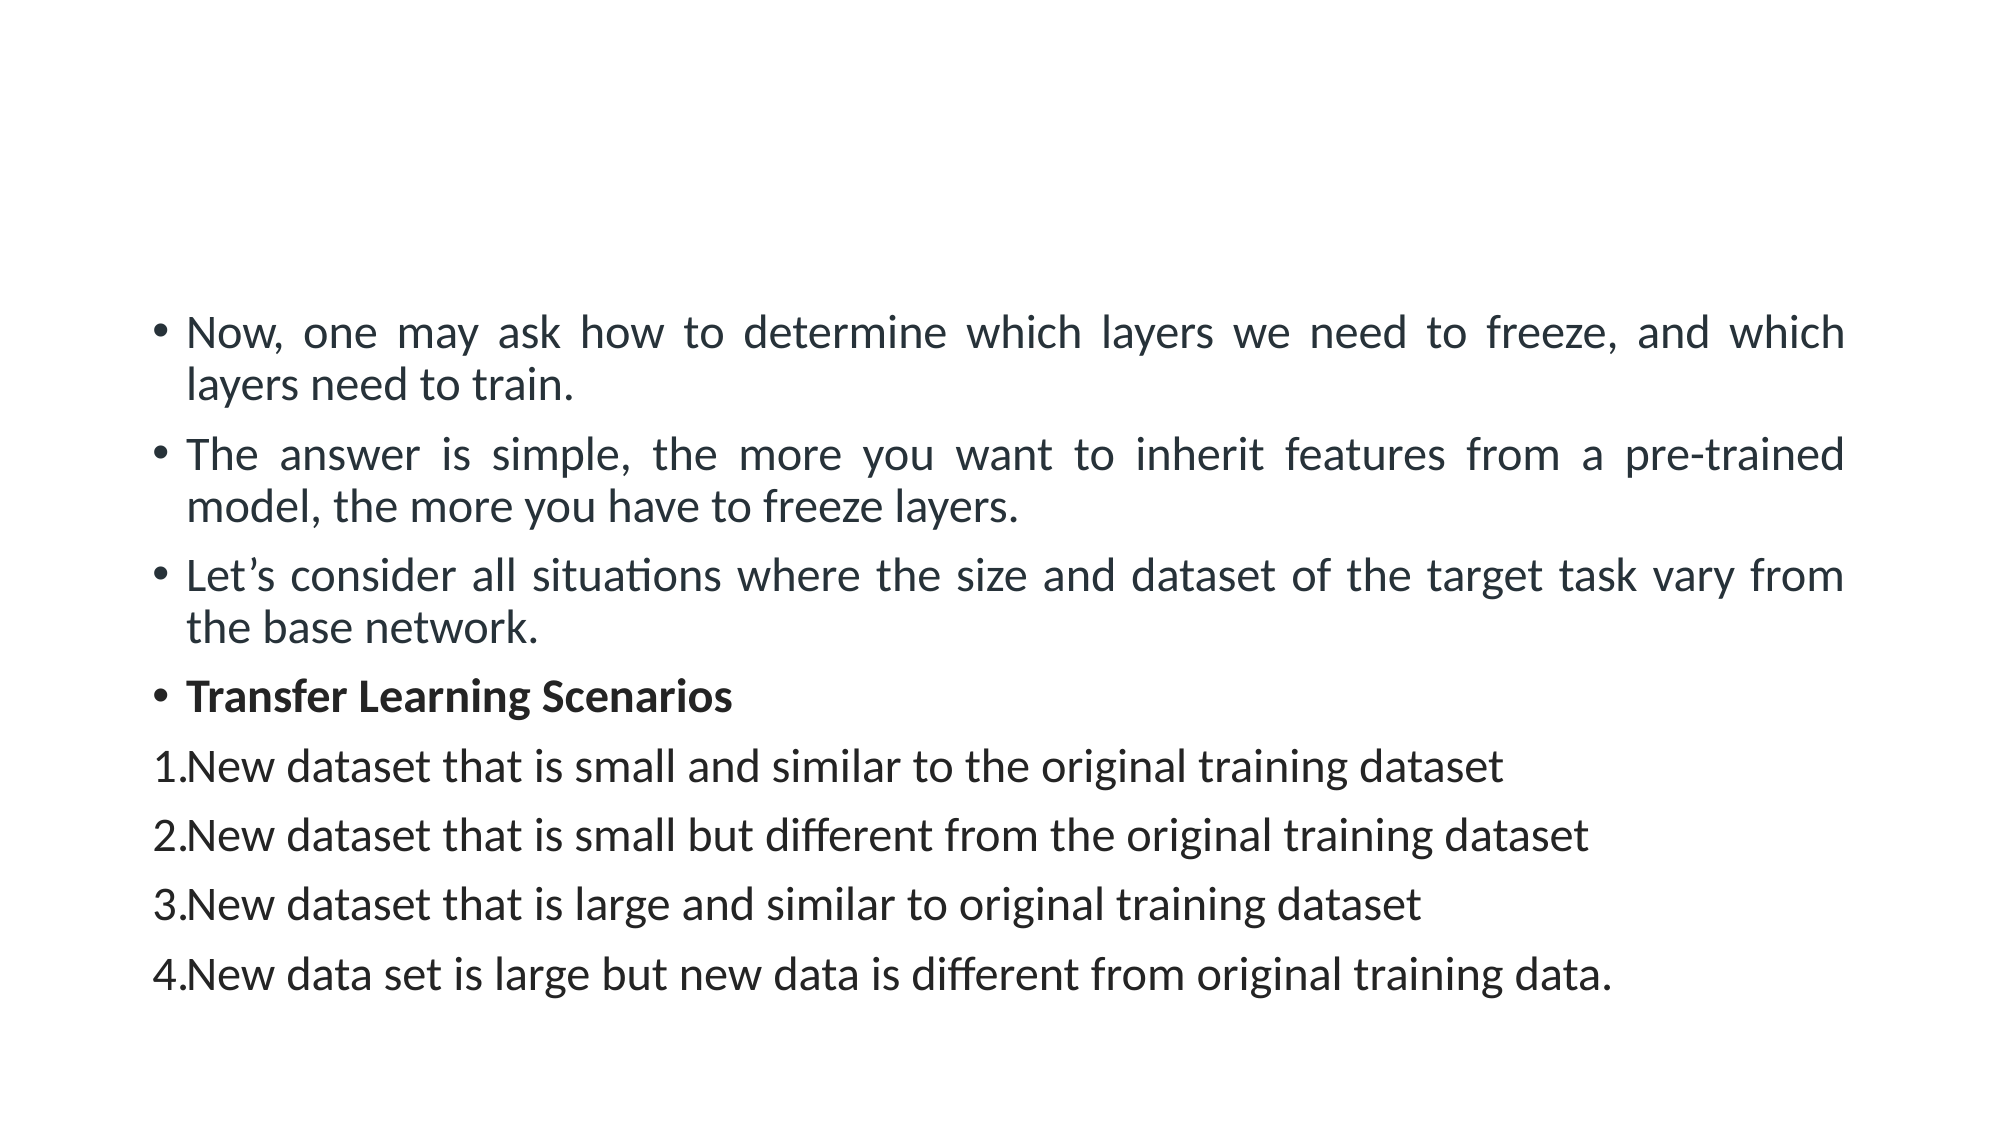

#
Now, one may ask how to determine which layers we need to freeze, and which layers need to train.
The answer is simple, the more you want to inherit features from a pre-trained model, the more you have to freeze layers.
Let’s consider all situations where the size and dataset of the target task vary from the base network.
Transfer Learning Scenarios
New dataset that is small and similar to the original training dataset
New dataset that is small but different from the original training dataset
New dataset that is large and similar to original training dataset
New data set is large but new data is different from original training data.